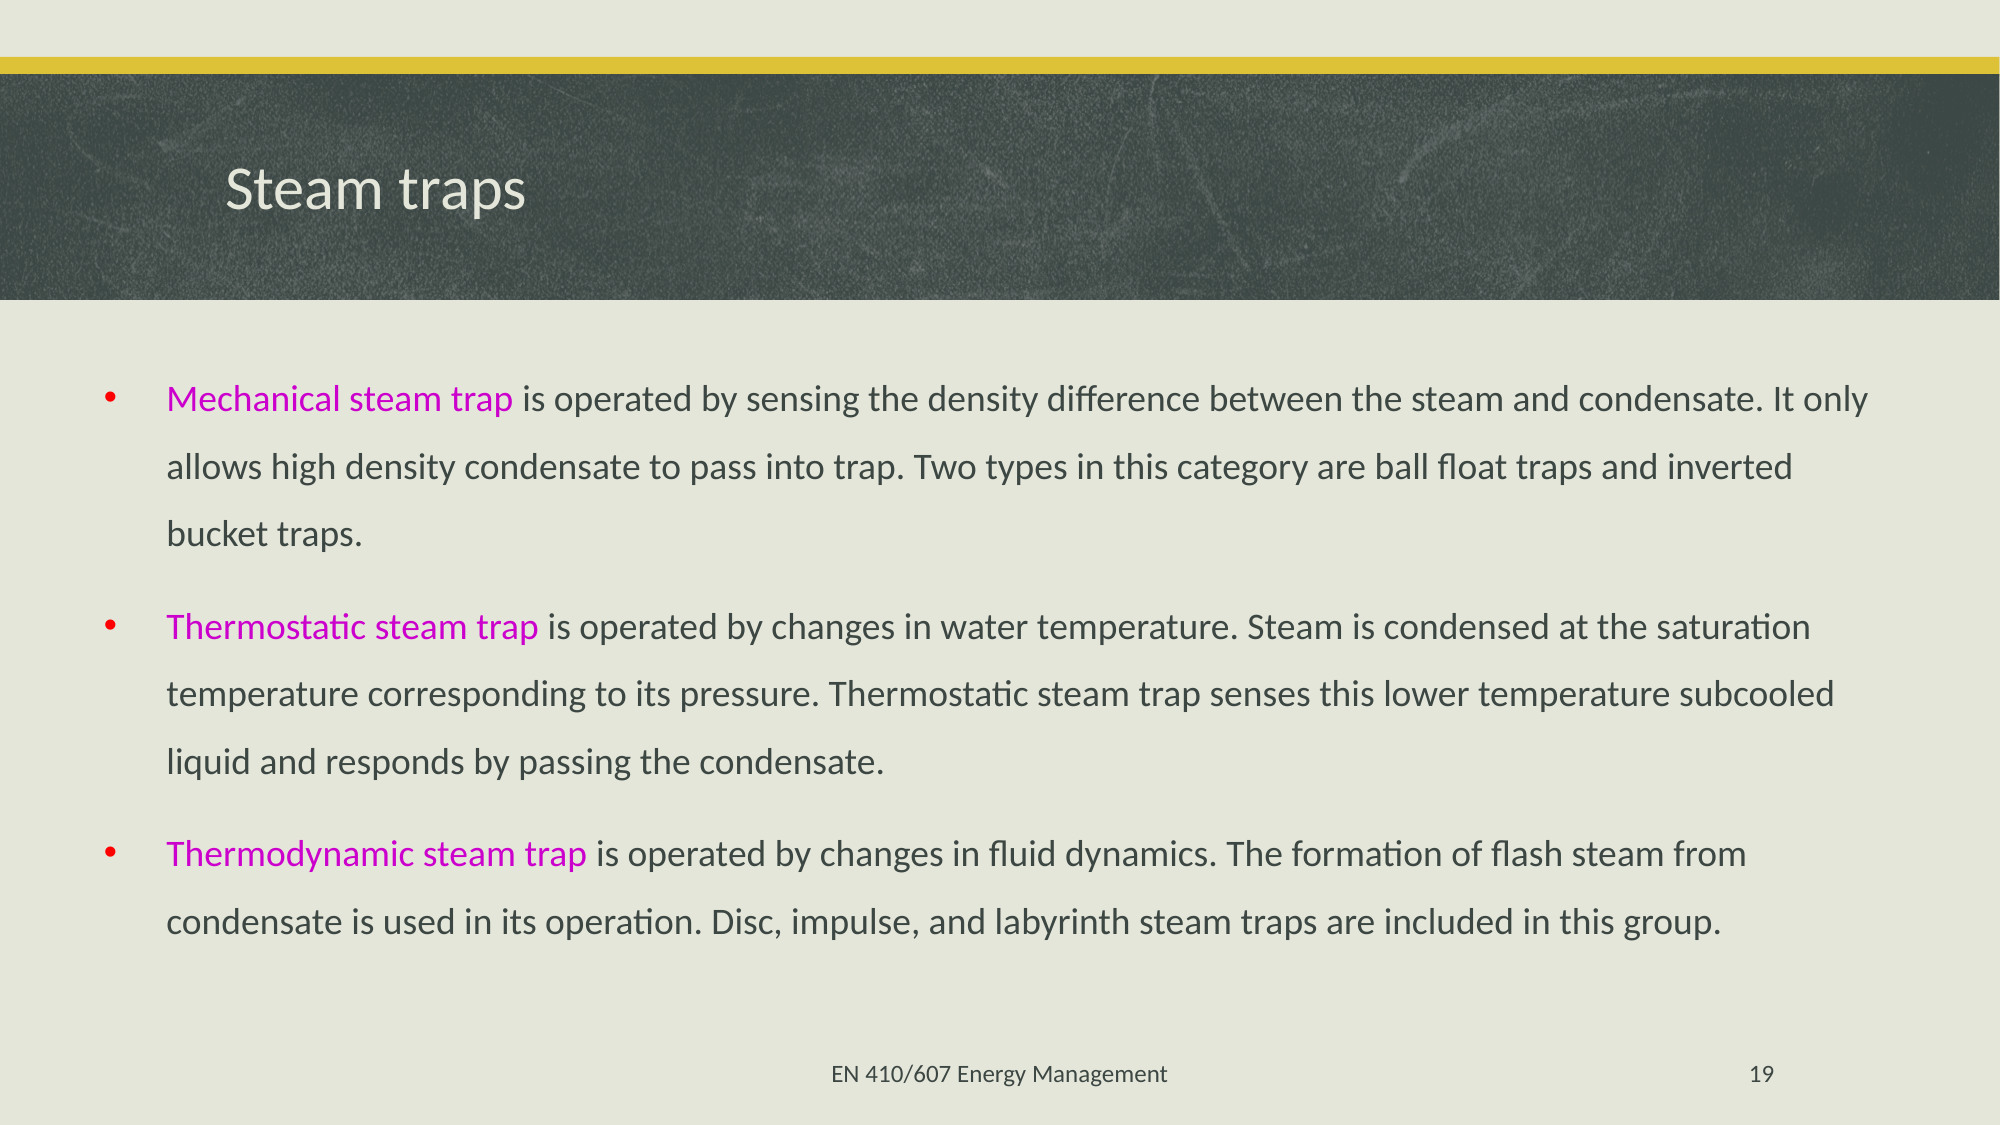

# Steam traps
Mechanical steam trap is operated by sensing the density difference between the steam and condensate. It only allows high density condensate to pass into trap. Two types in this category are ball float traps and inverted bucket traps.
Thermostatic steam trap is operated by changes in water temperature. Steam is condensed at the saturation temperature corresponding to its pressure. Thermostatic steam trap senses this lower temperature subcooled liquid and responds by passing the condensate.
Thermodynamic steam trap is operated by changes in fluid dynamics. The formation of flash steam from condensate is used in its operation. Disc, impulse, and labyrinth steam traps are included in this group.

EN 410/607 Energy Management
19